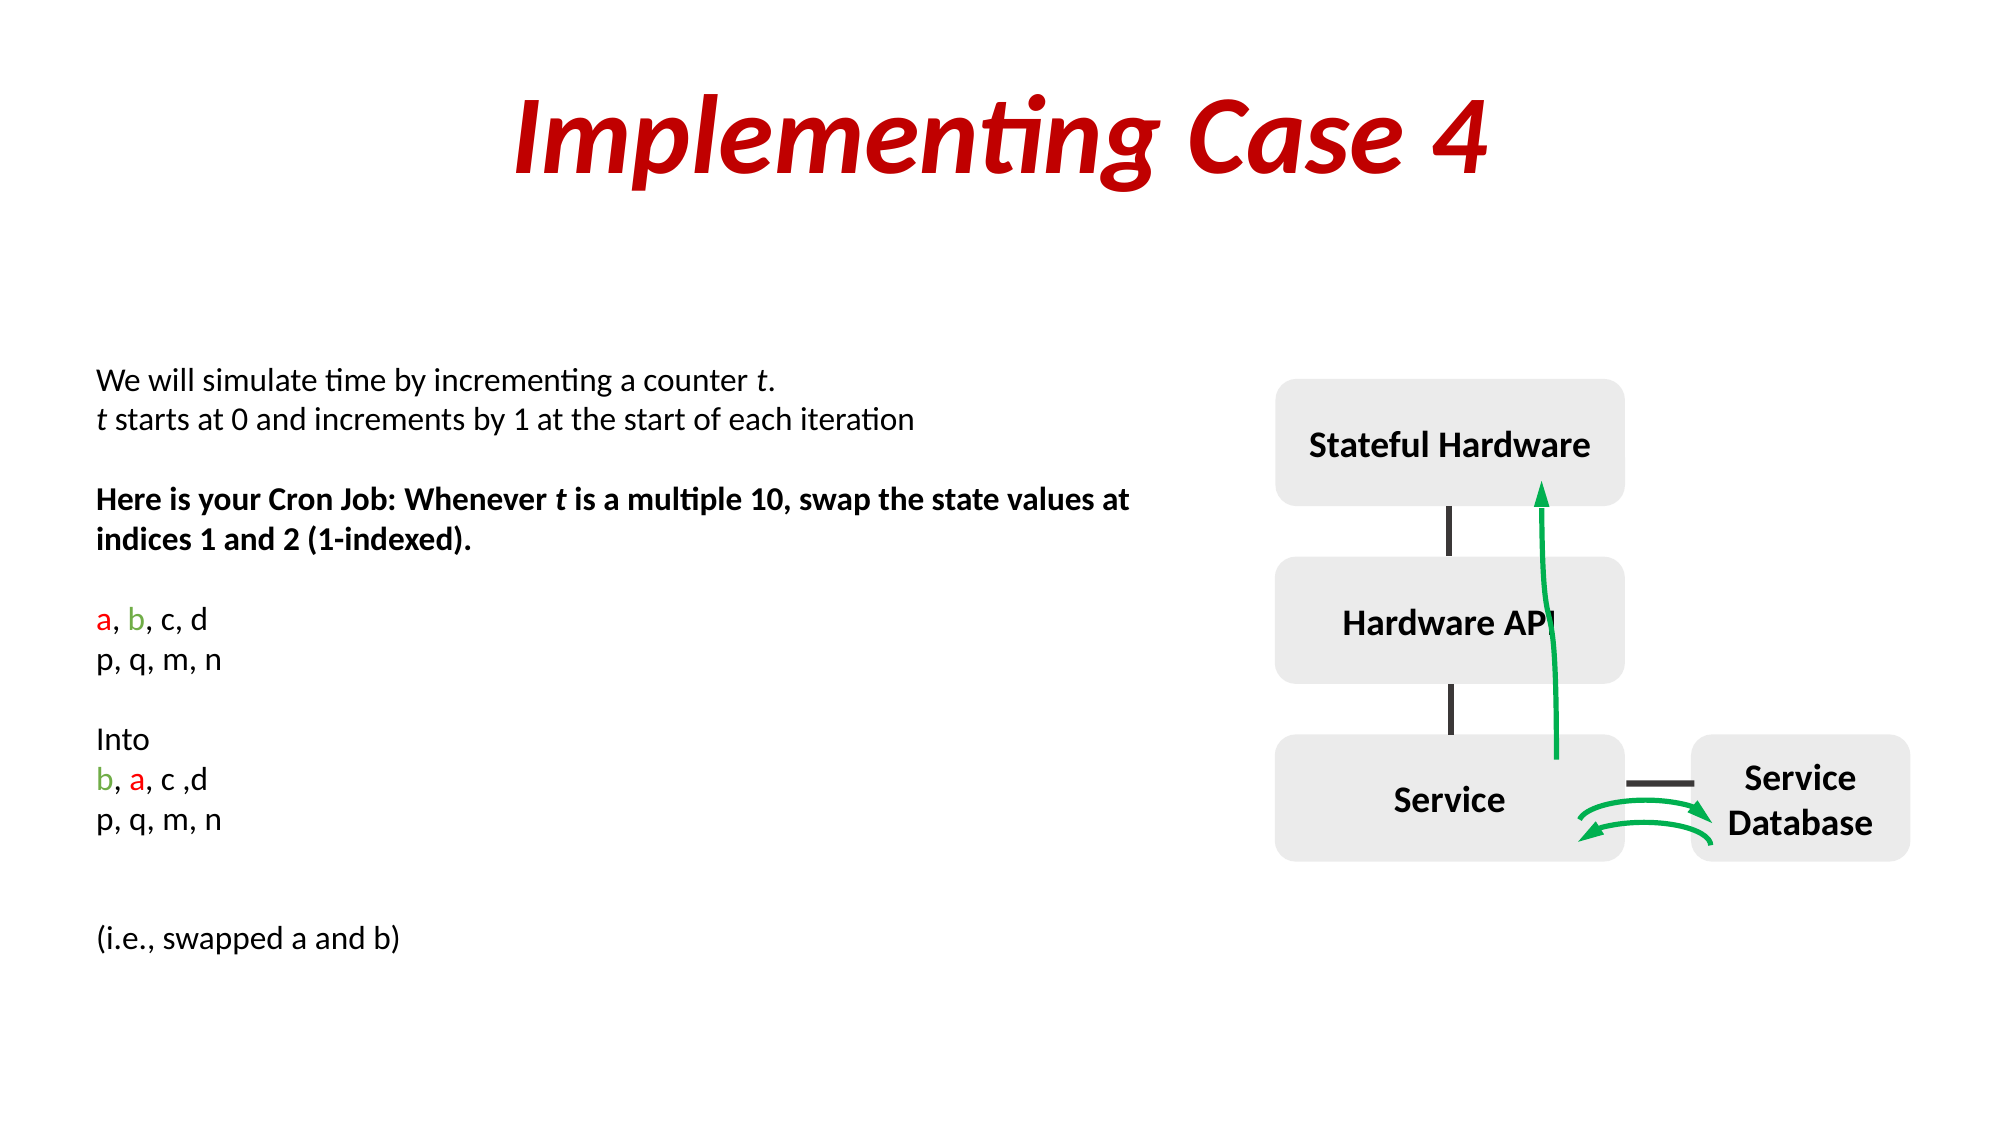

Implementing Case 4
We will simulate time by incrementing a counter t.
t starts at 0 and increments by 1 at the start of each iteration

Here is your Cron Job: Whenever t is a multiple 10, swap the state values at indices 1 and 2 (1-indexed).

a, b, c, d
p, q, m, n

Into
b, a, c ,d
p, q, m, n

(i.e., swapped a and b)
Stateful Hardware
Hardware API
Service Database
Service